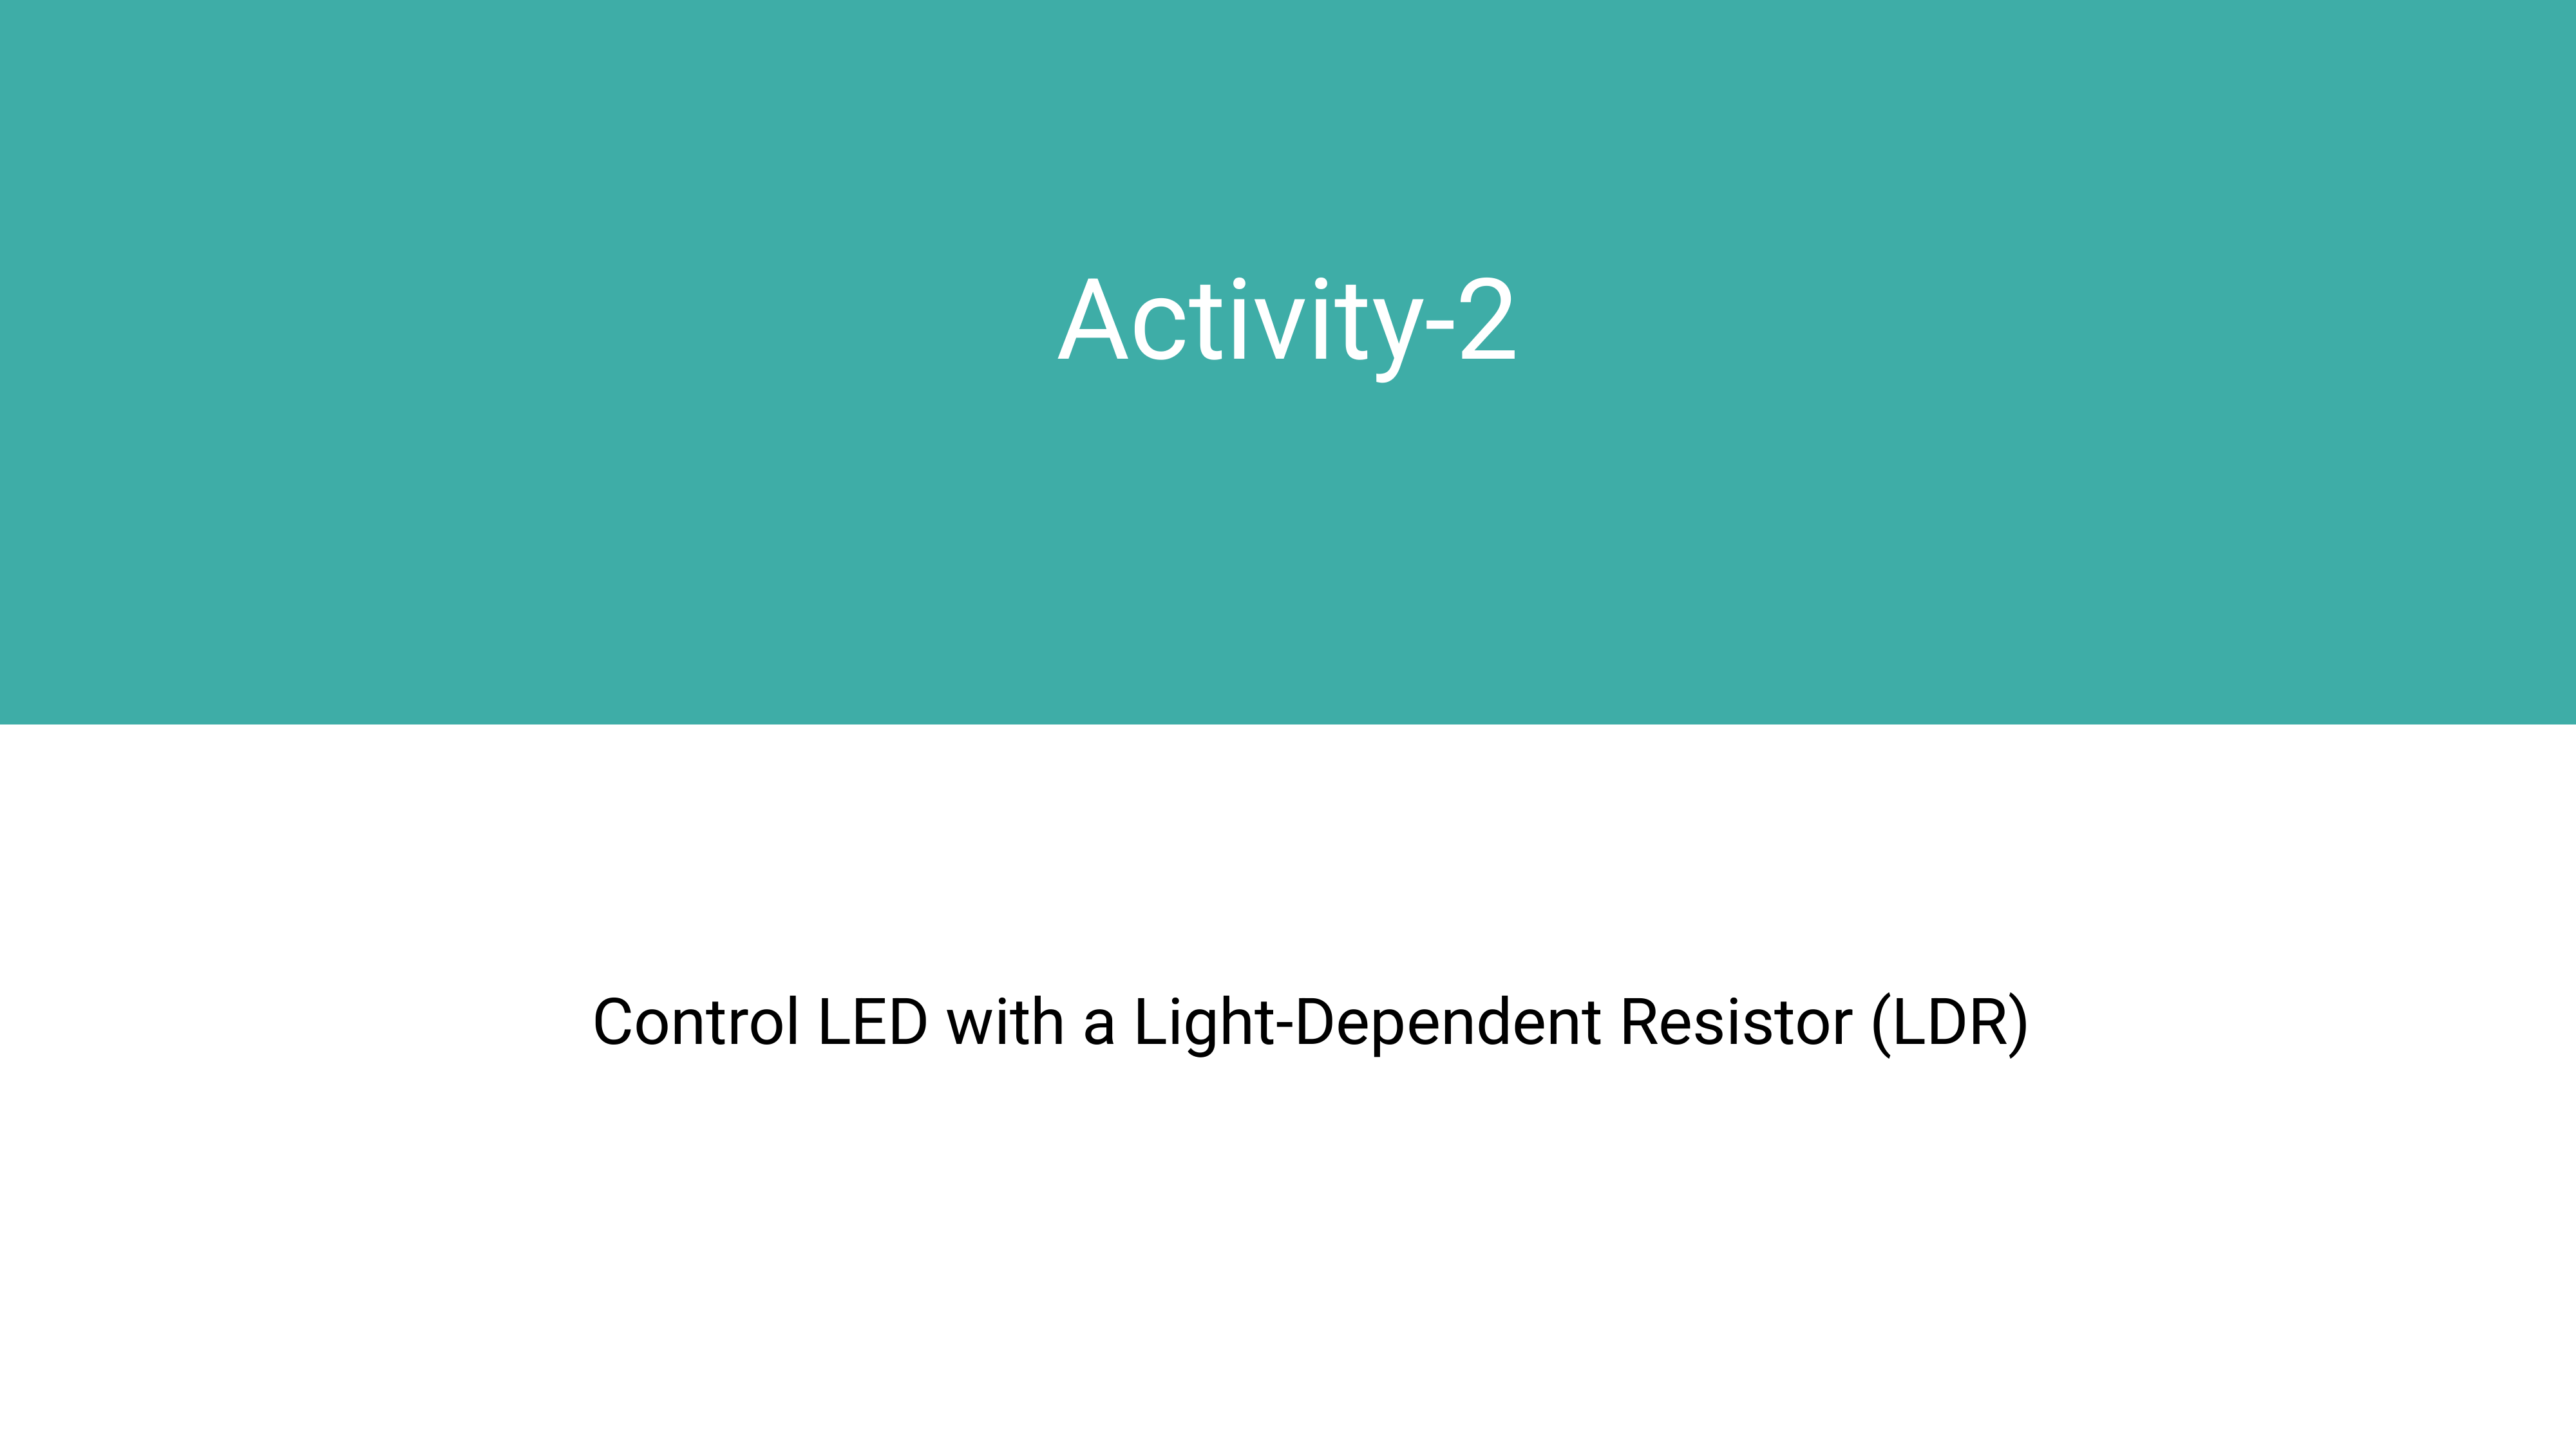

Activity-2

Control LED with a Light-Dependent Resistor (LDR)